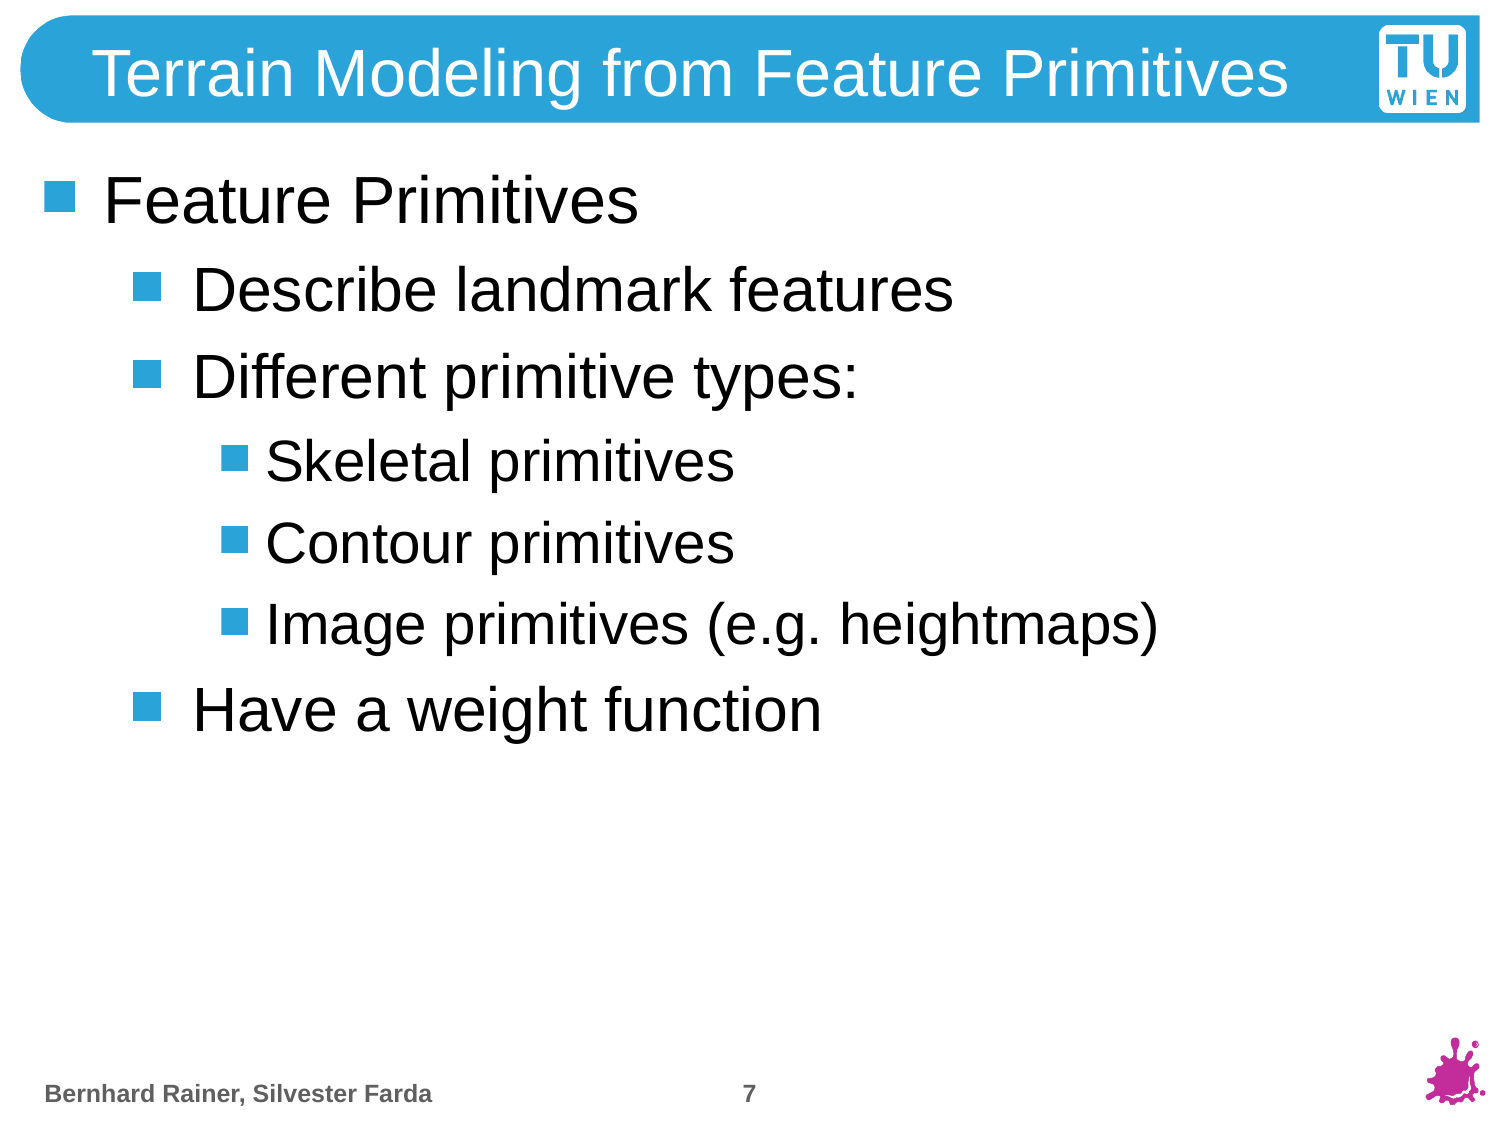

# Terrain Modeling from Feature Primitives
Feature Primitives
Describe landmark features
Different primitive types:
Skeletal primitives
Contour primitives
Image primitives (e.g. heightmaps)
Have a weight function
7
Bernhard Rainer, Silvester Farda